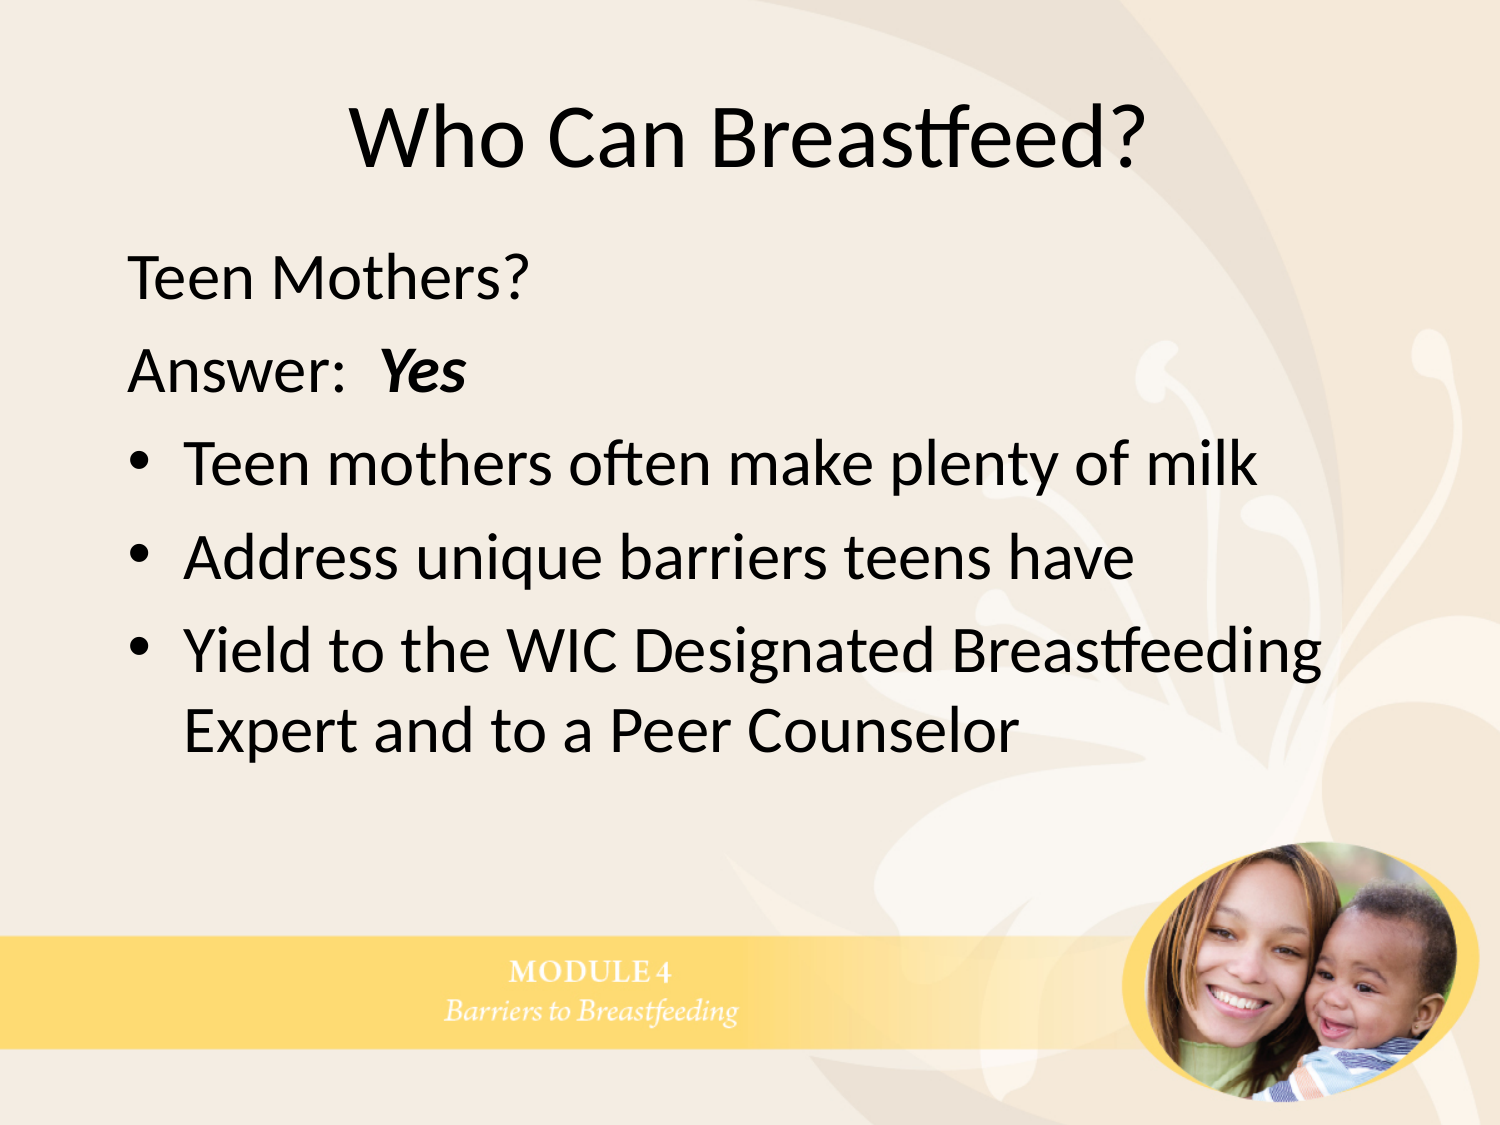

# Who Can Breastfeed?
Teen Mothers?
Answer:  Yes
Teen mothers often make plenty of milk
Address unique barriers teens have
Yield to the WIC Designated Breastfeeding Expert and to a Peer Counselor